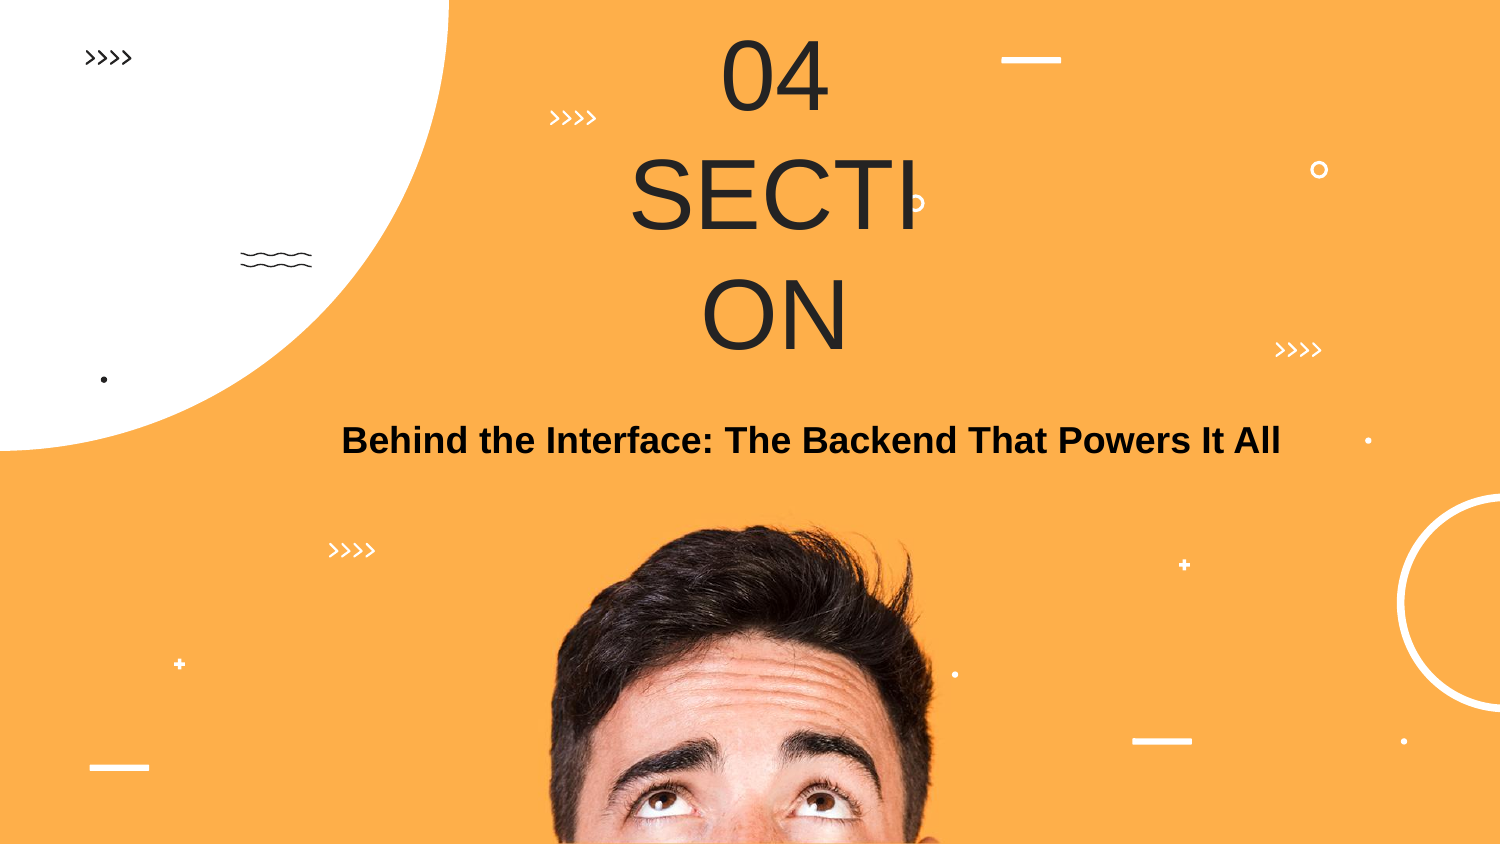

# 04 SECTION
Behind the Interface: The Backend That Powers It All